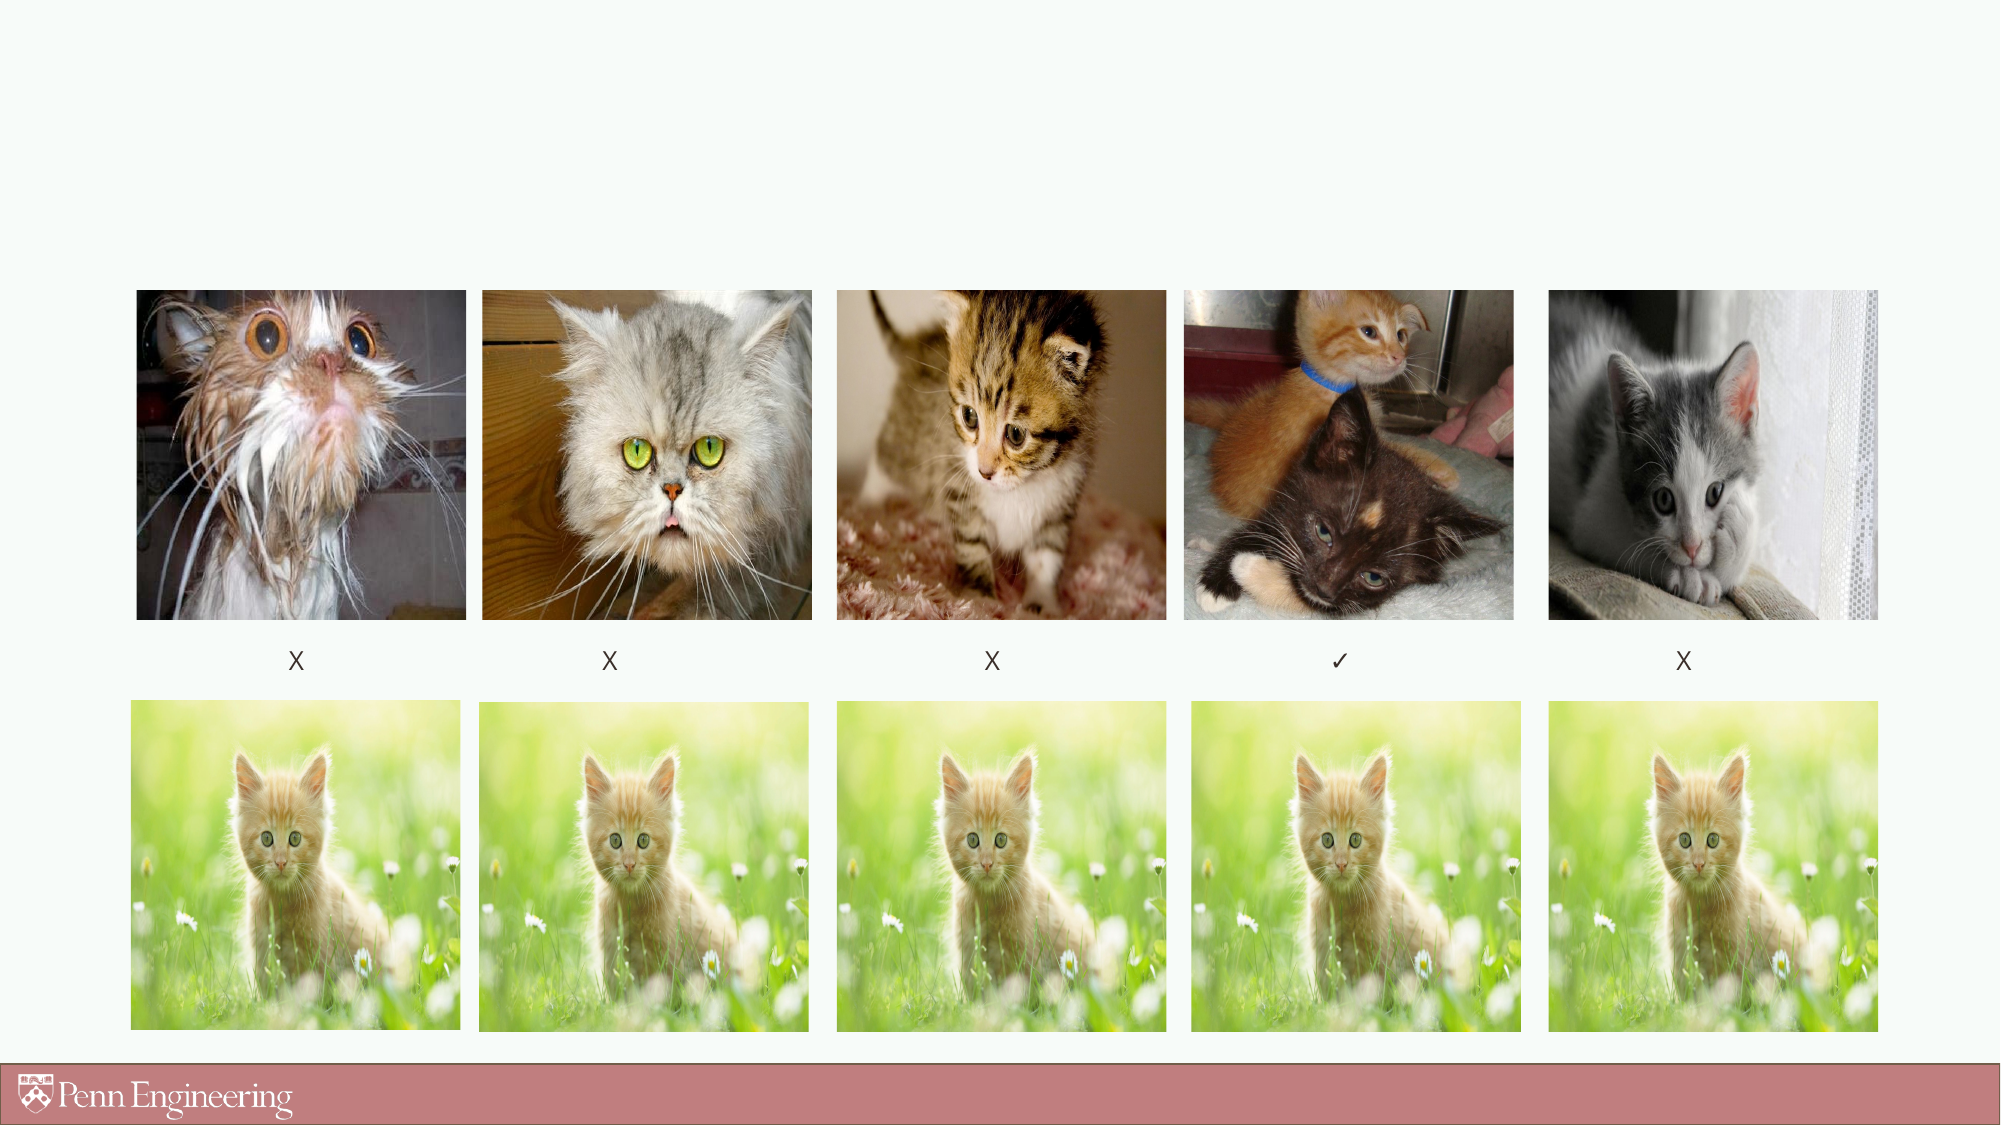

X
X
X
✓
X

✓
X